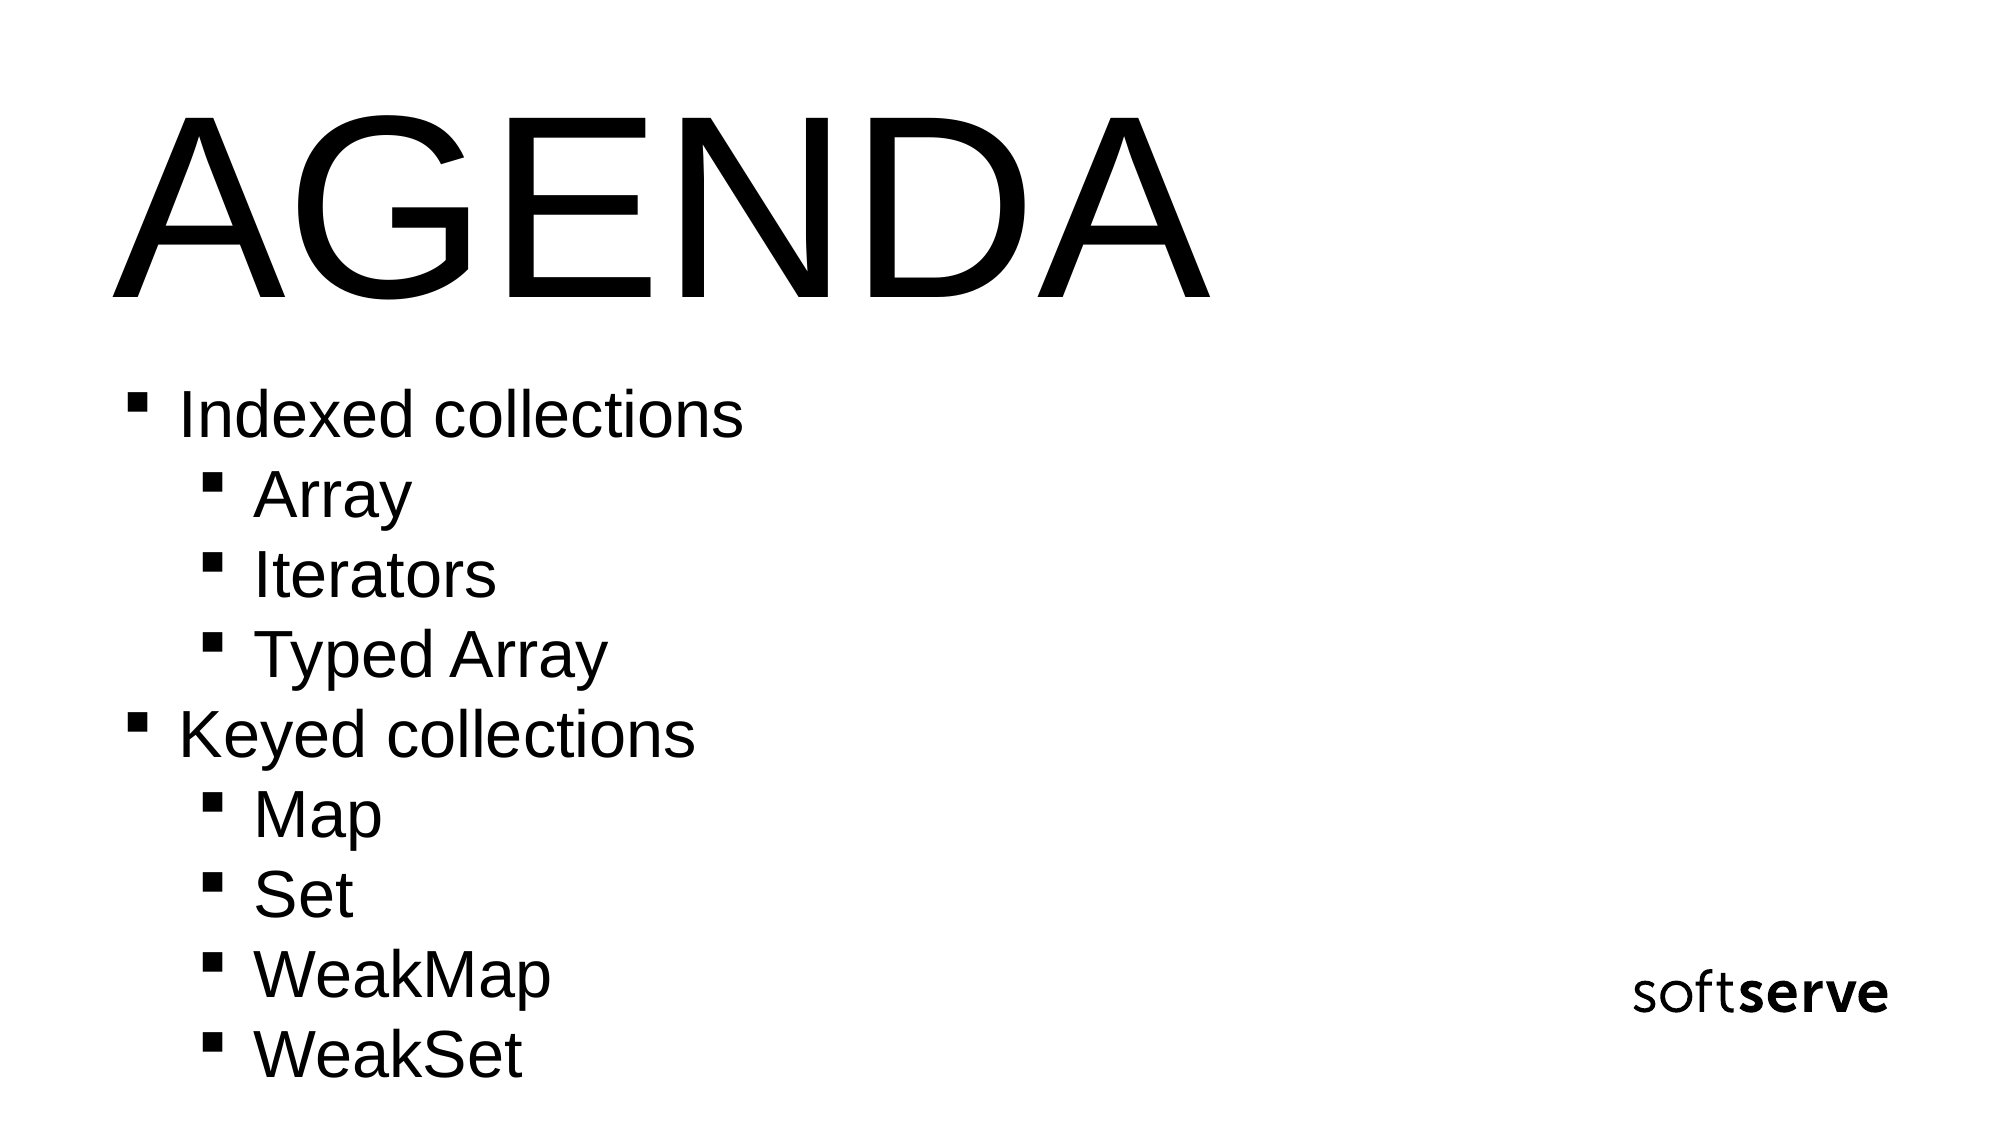

# AGENDA
Indexed collections
Array
Iterators
Typed Array
Keyed collections
Map
Set
WeakMap
WeakSet